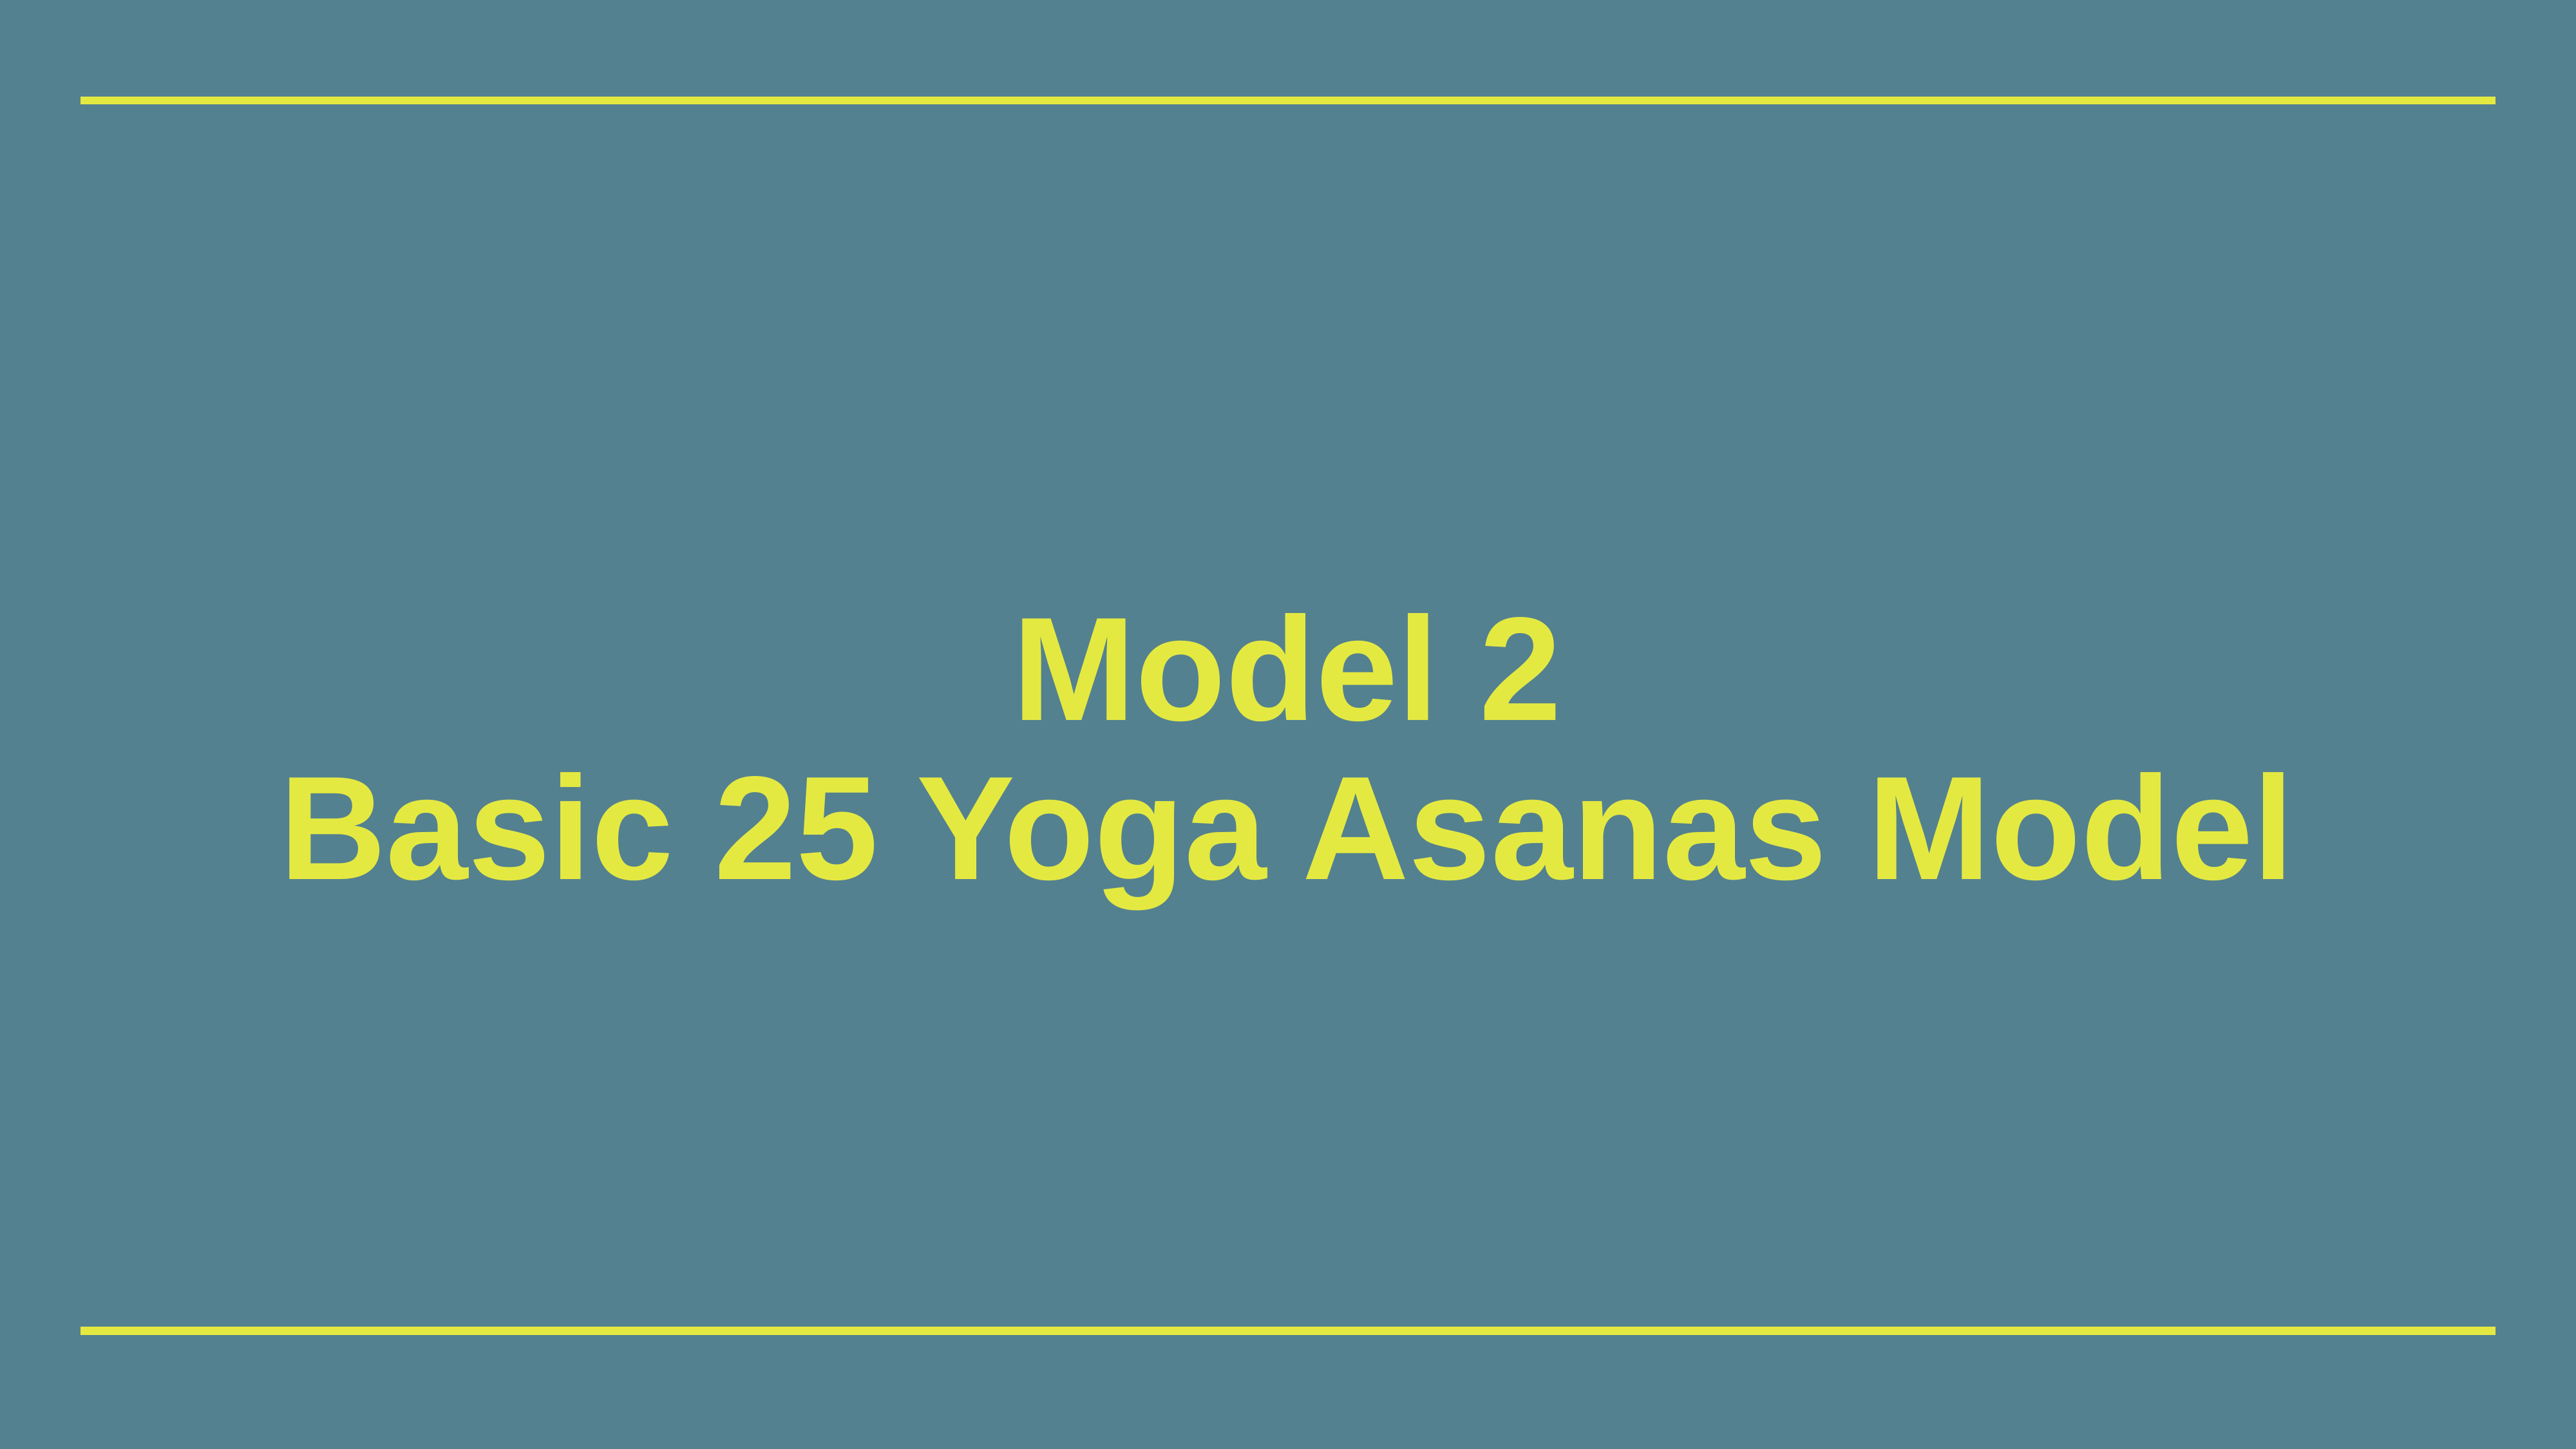

# Model 2
Basic 25 Yoga Asanas Model